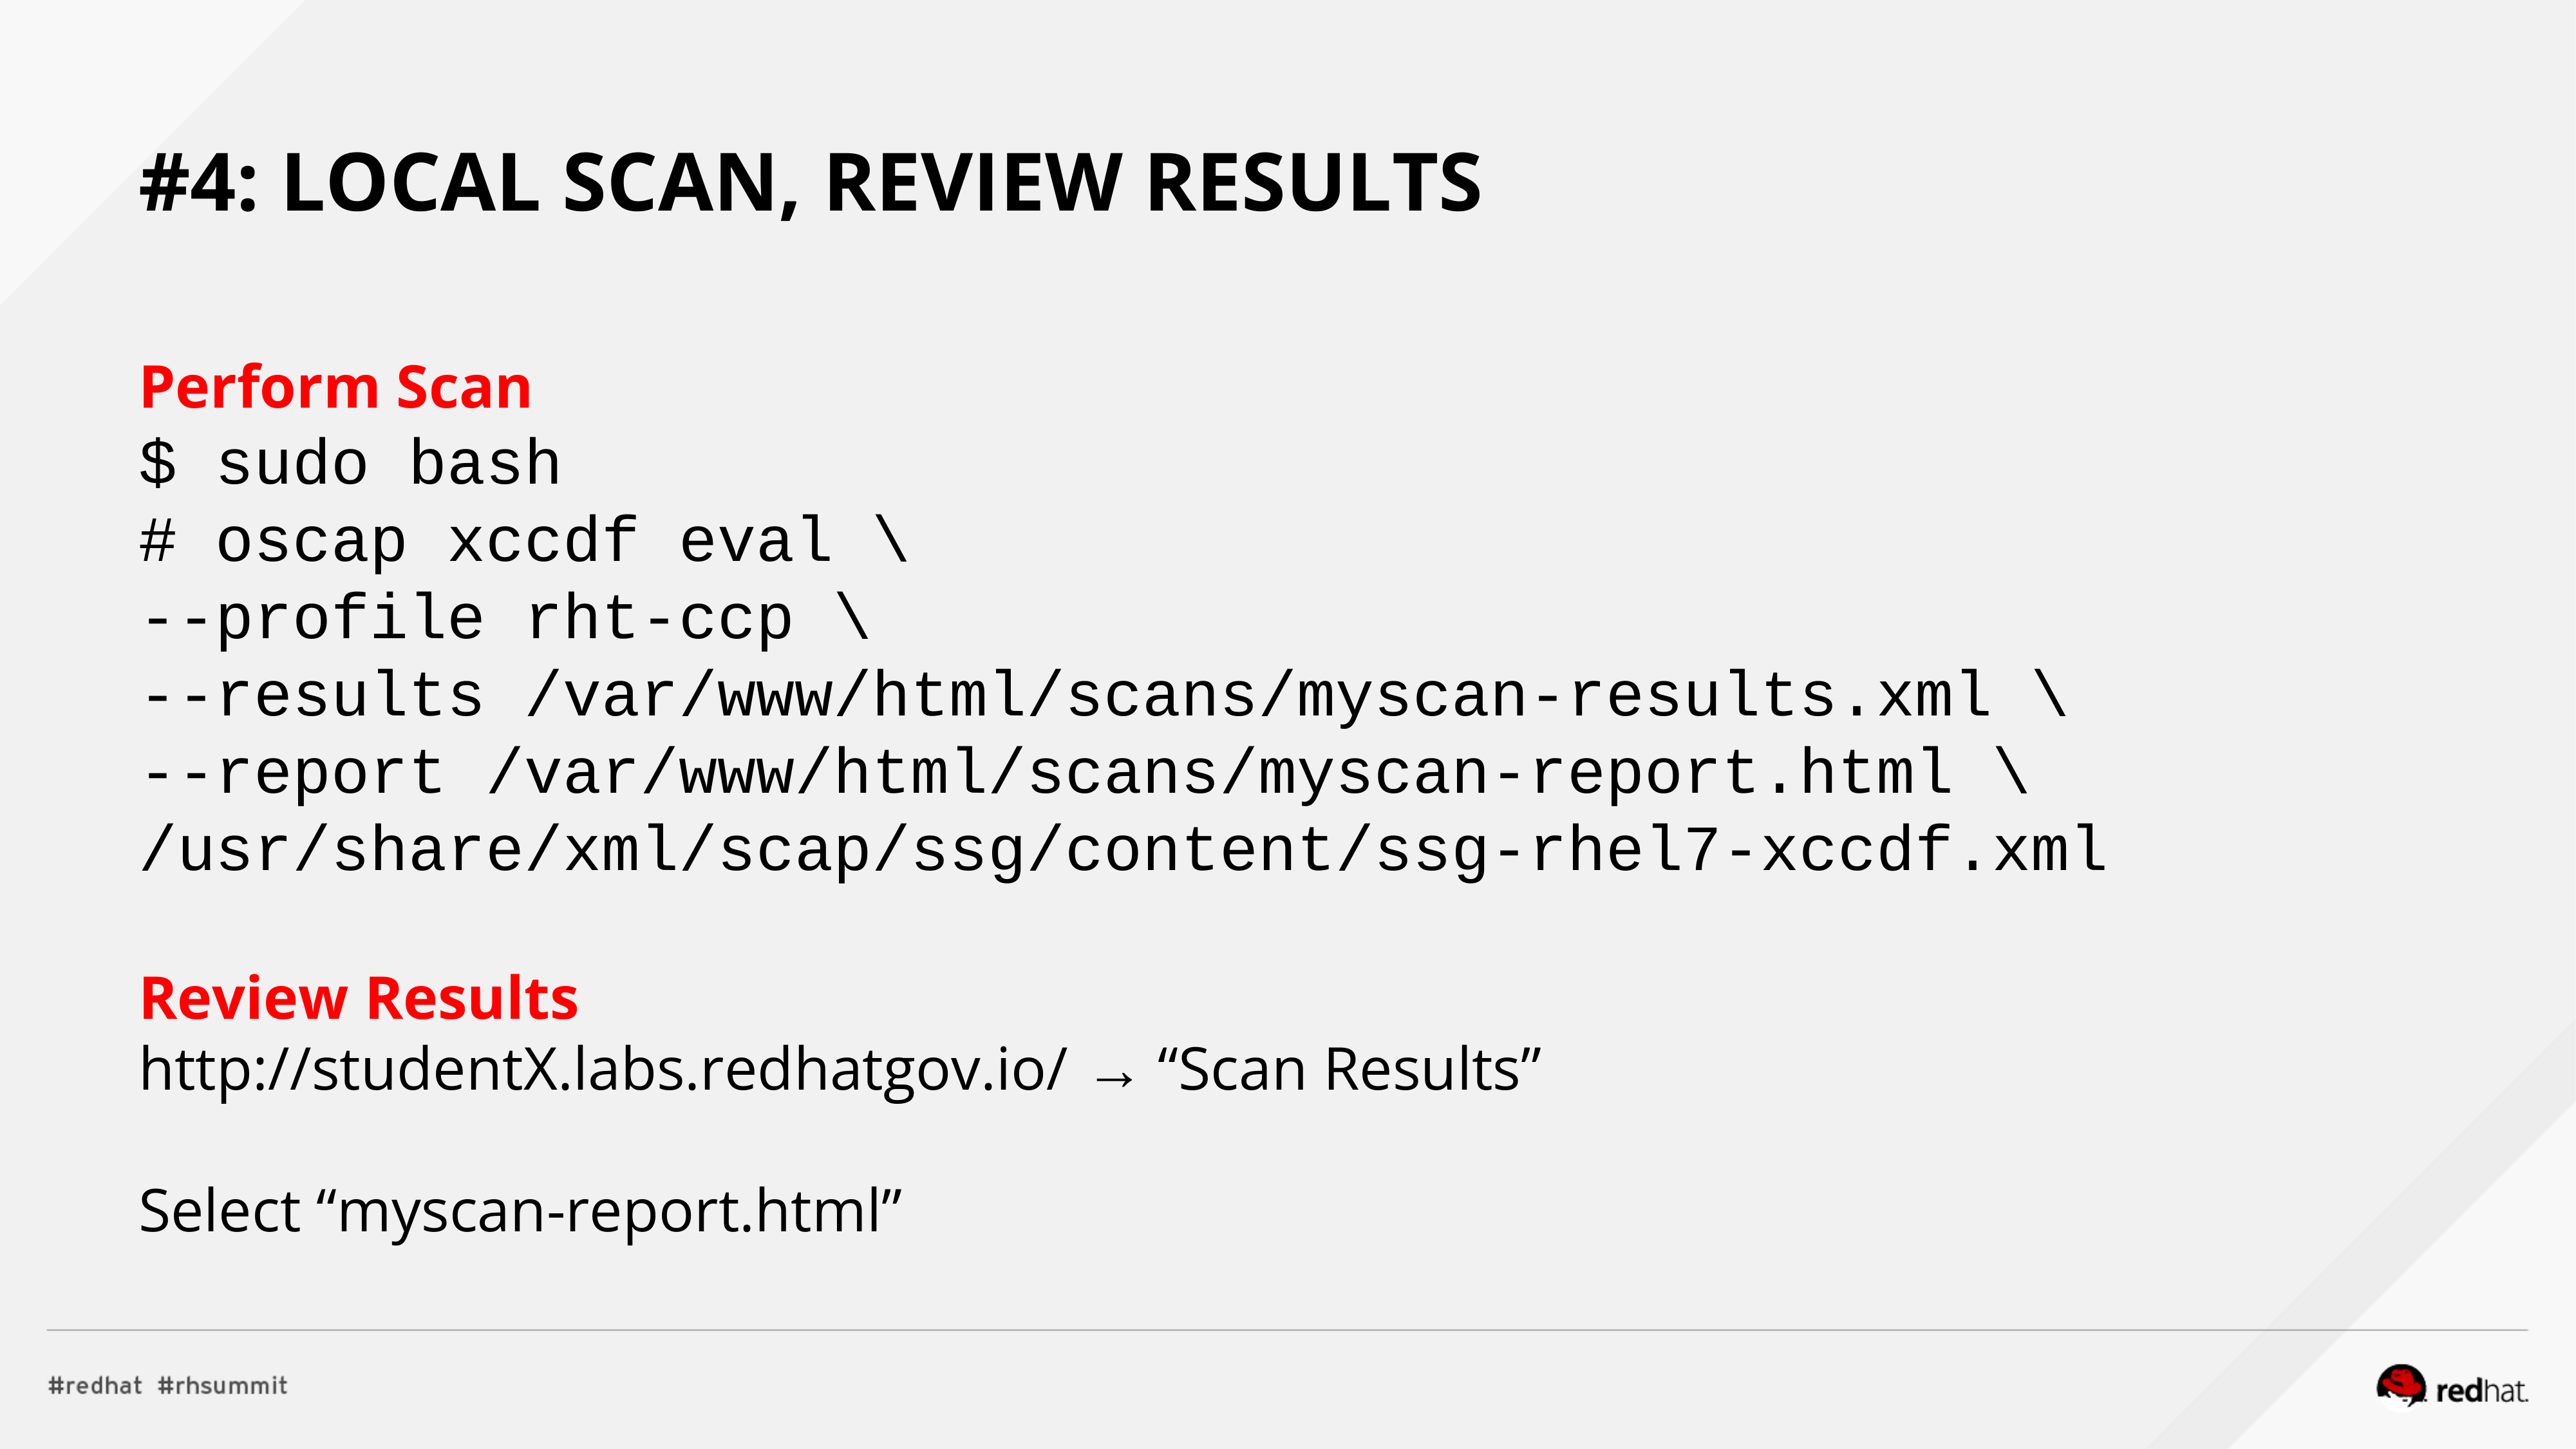

# #4: LOCAL SCAN, REVIEW RESULTS
Perform Scan
$ sudo bash
# oscap xccdf eval \
--profile rht-ccp \
--results /var/www/html/scans/myscan-results.xml \
--report /var/www/html/scans/myscan-report.html \
/usr/share/xml/scap/ssg/content/ssg-rhel7-xccdf.xml
Review Results
http://studentX.labs.redhatgov.io/ → “Scan Results”
Select “myscan-report.html”